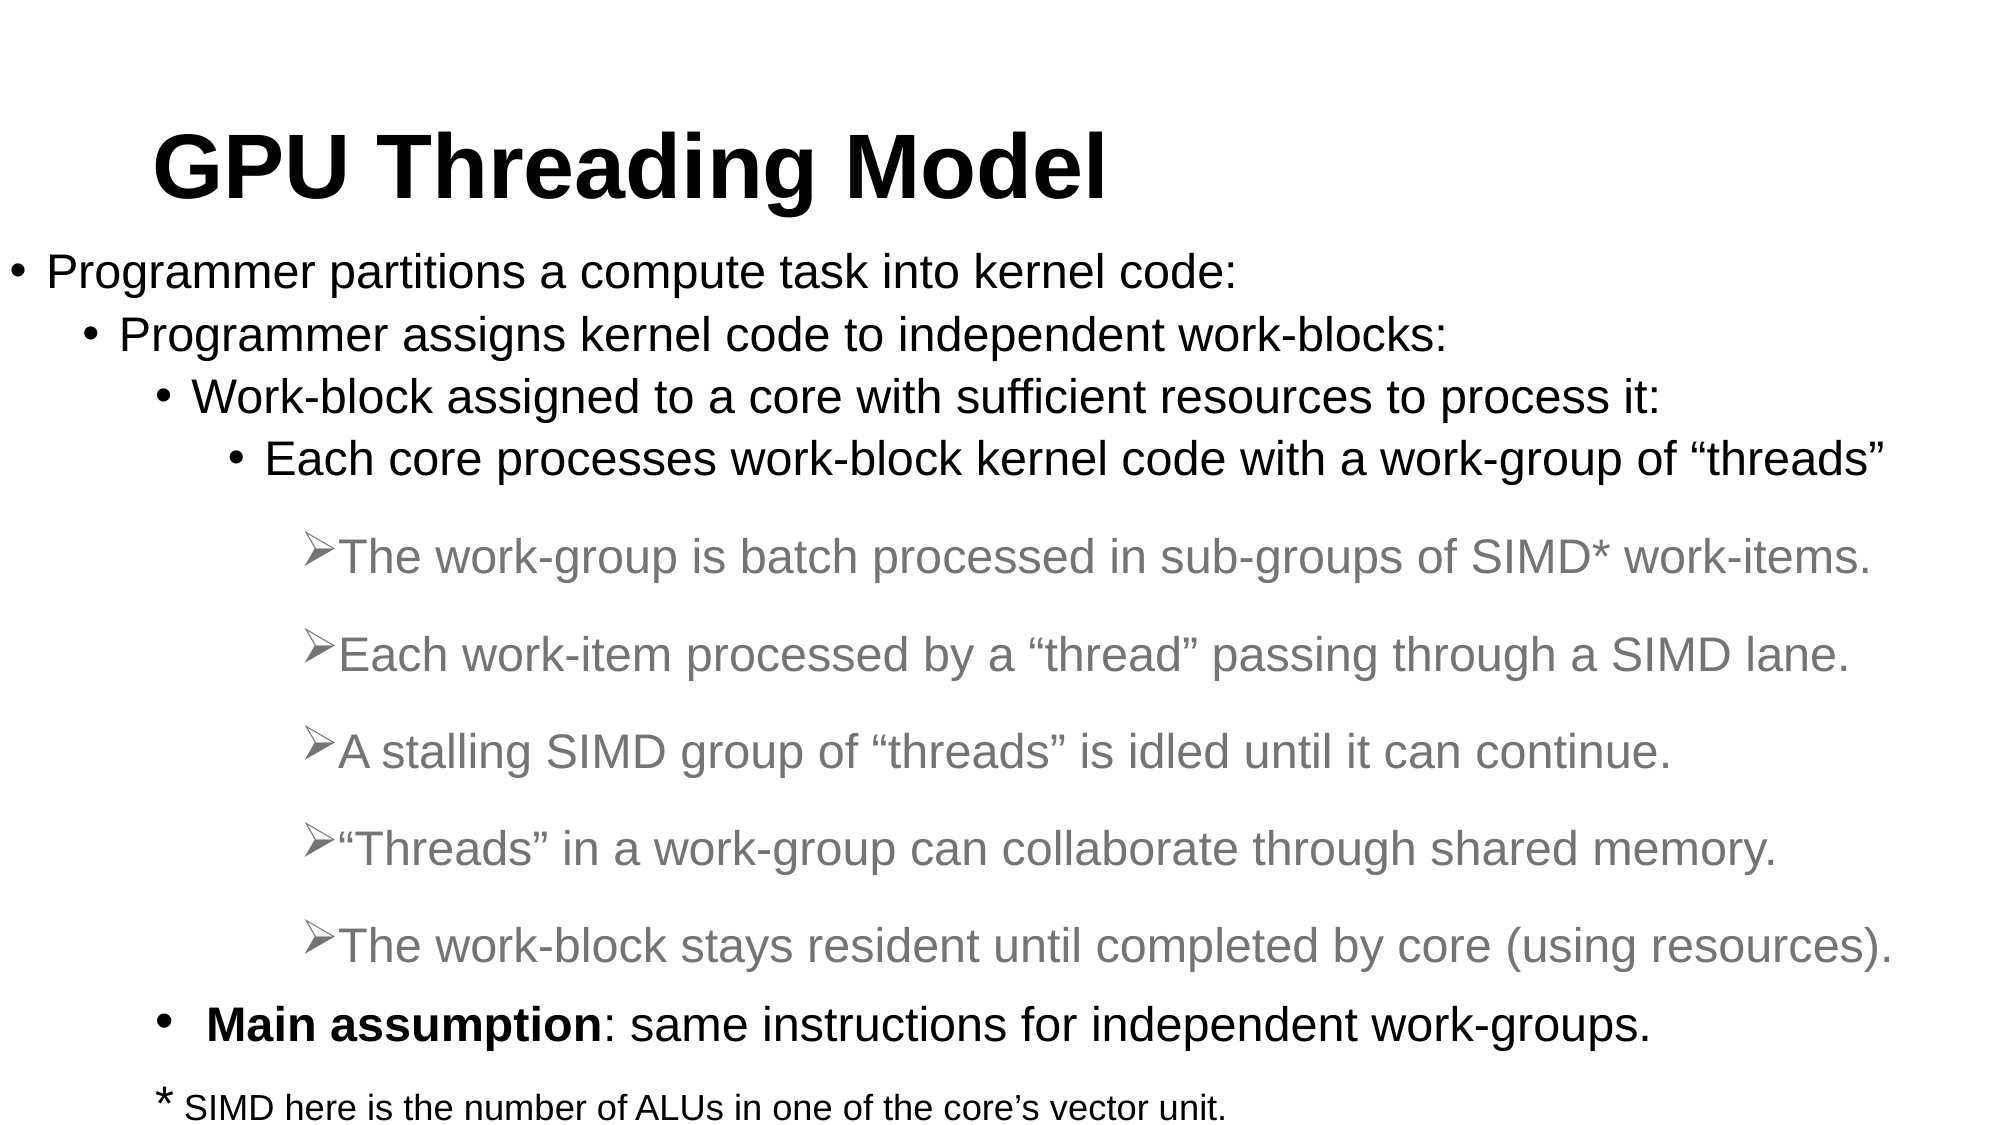

# GPU Threading Model
Programmer partitions a compute task into kernel code:
Programmer assigns kernel code to independent work-blocks:
Work-block assigned to a core with sufficient resources to process it:
Each core processes work-block kernel code with a work-group of “threads”
The work-group is batch processed in sub-groups of SIMD* work-items.
Each work-item processed by a “thread” passing through a SIMD lane.
A stalling SIMD group of “threads” is idled until it can continue.
“Threads” in a work-group can collaborate through shared memory.
The work-block stays resident until completed by core (using resources).
 Main assumption: same instructions for independent work-groups.
	* SIMD here is the number of ALUs in one of the core’s vector unit.